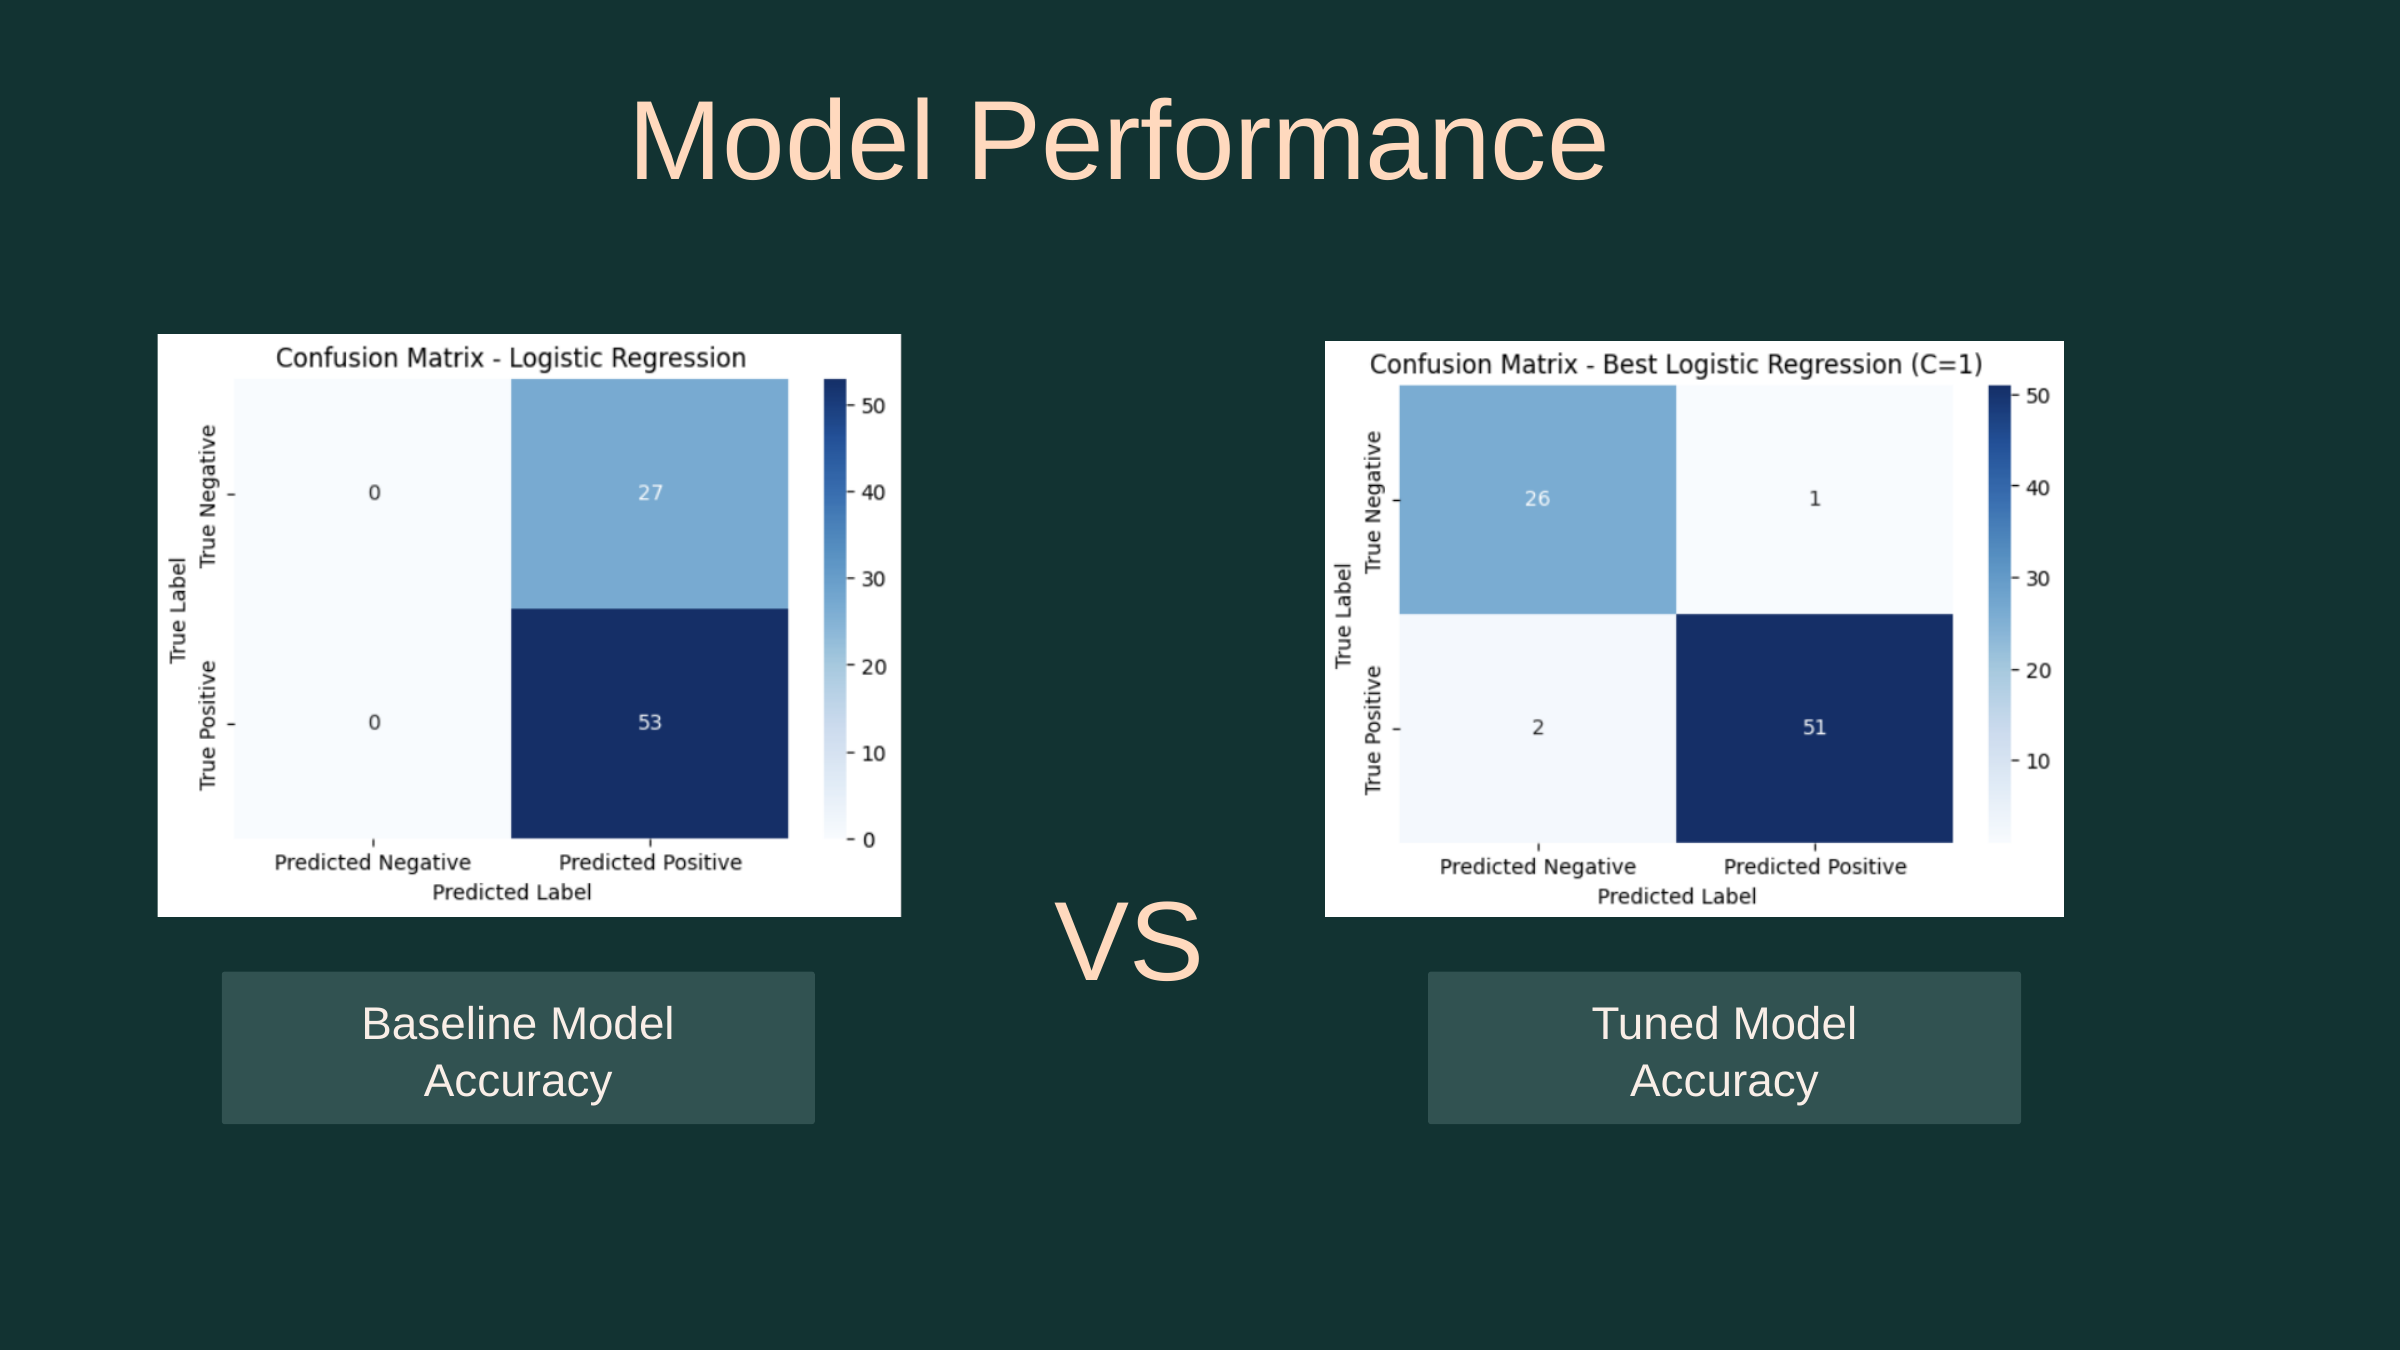

Model Performance

VS

Baseline Model Accuracy
Tuned Model Accuracy